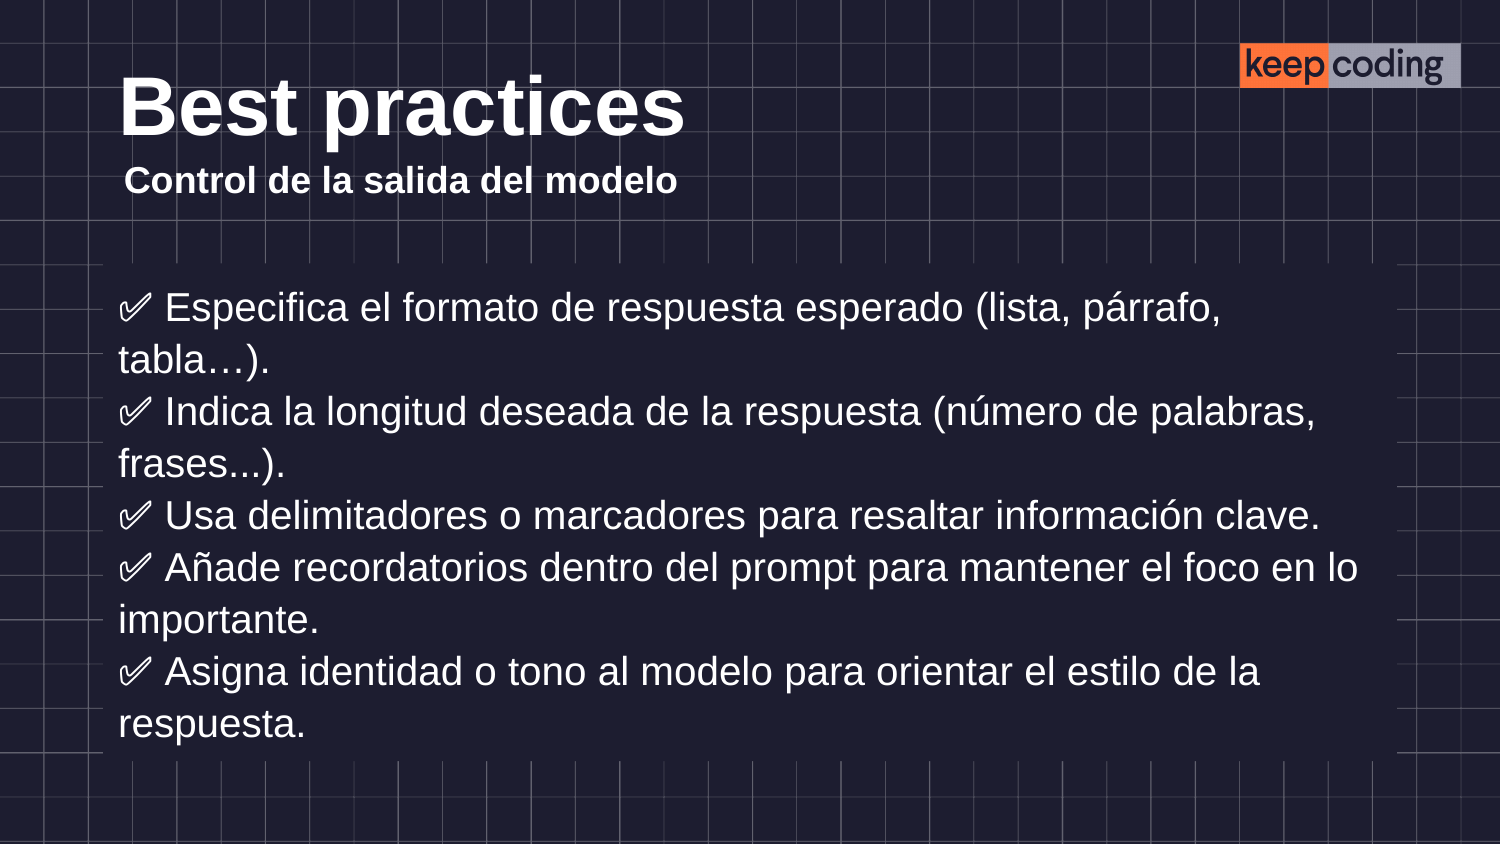

# Best practices

Control de la salida del modelo
✅ Especifica el formato de respuesta esperado (lista, párrafo, tabla…).
✅ Indica la longitud deseada de la respuesta (número de palabras, frases...).
✅ Usa delimitadores o marcadores para resaltar información clave.
✅ Añade recordatorios dentro del prompt para mantener el foco en lo importante.
✅ Asigna identidad o tono al modelo para orientar el estilo de la respuesta.